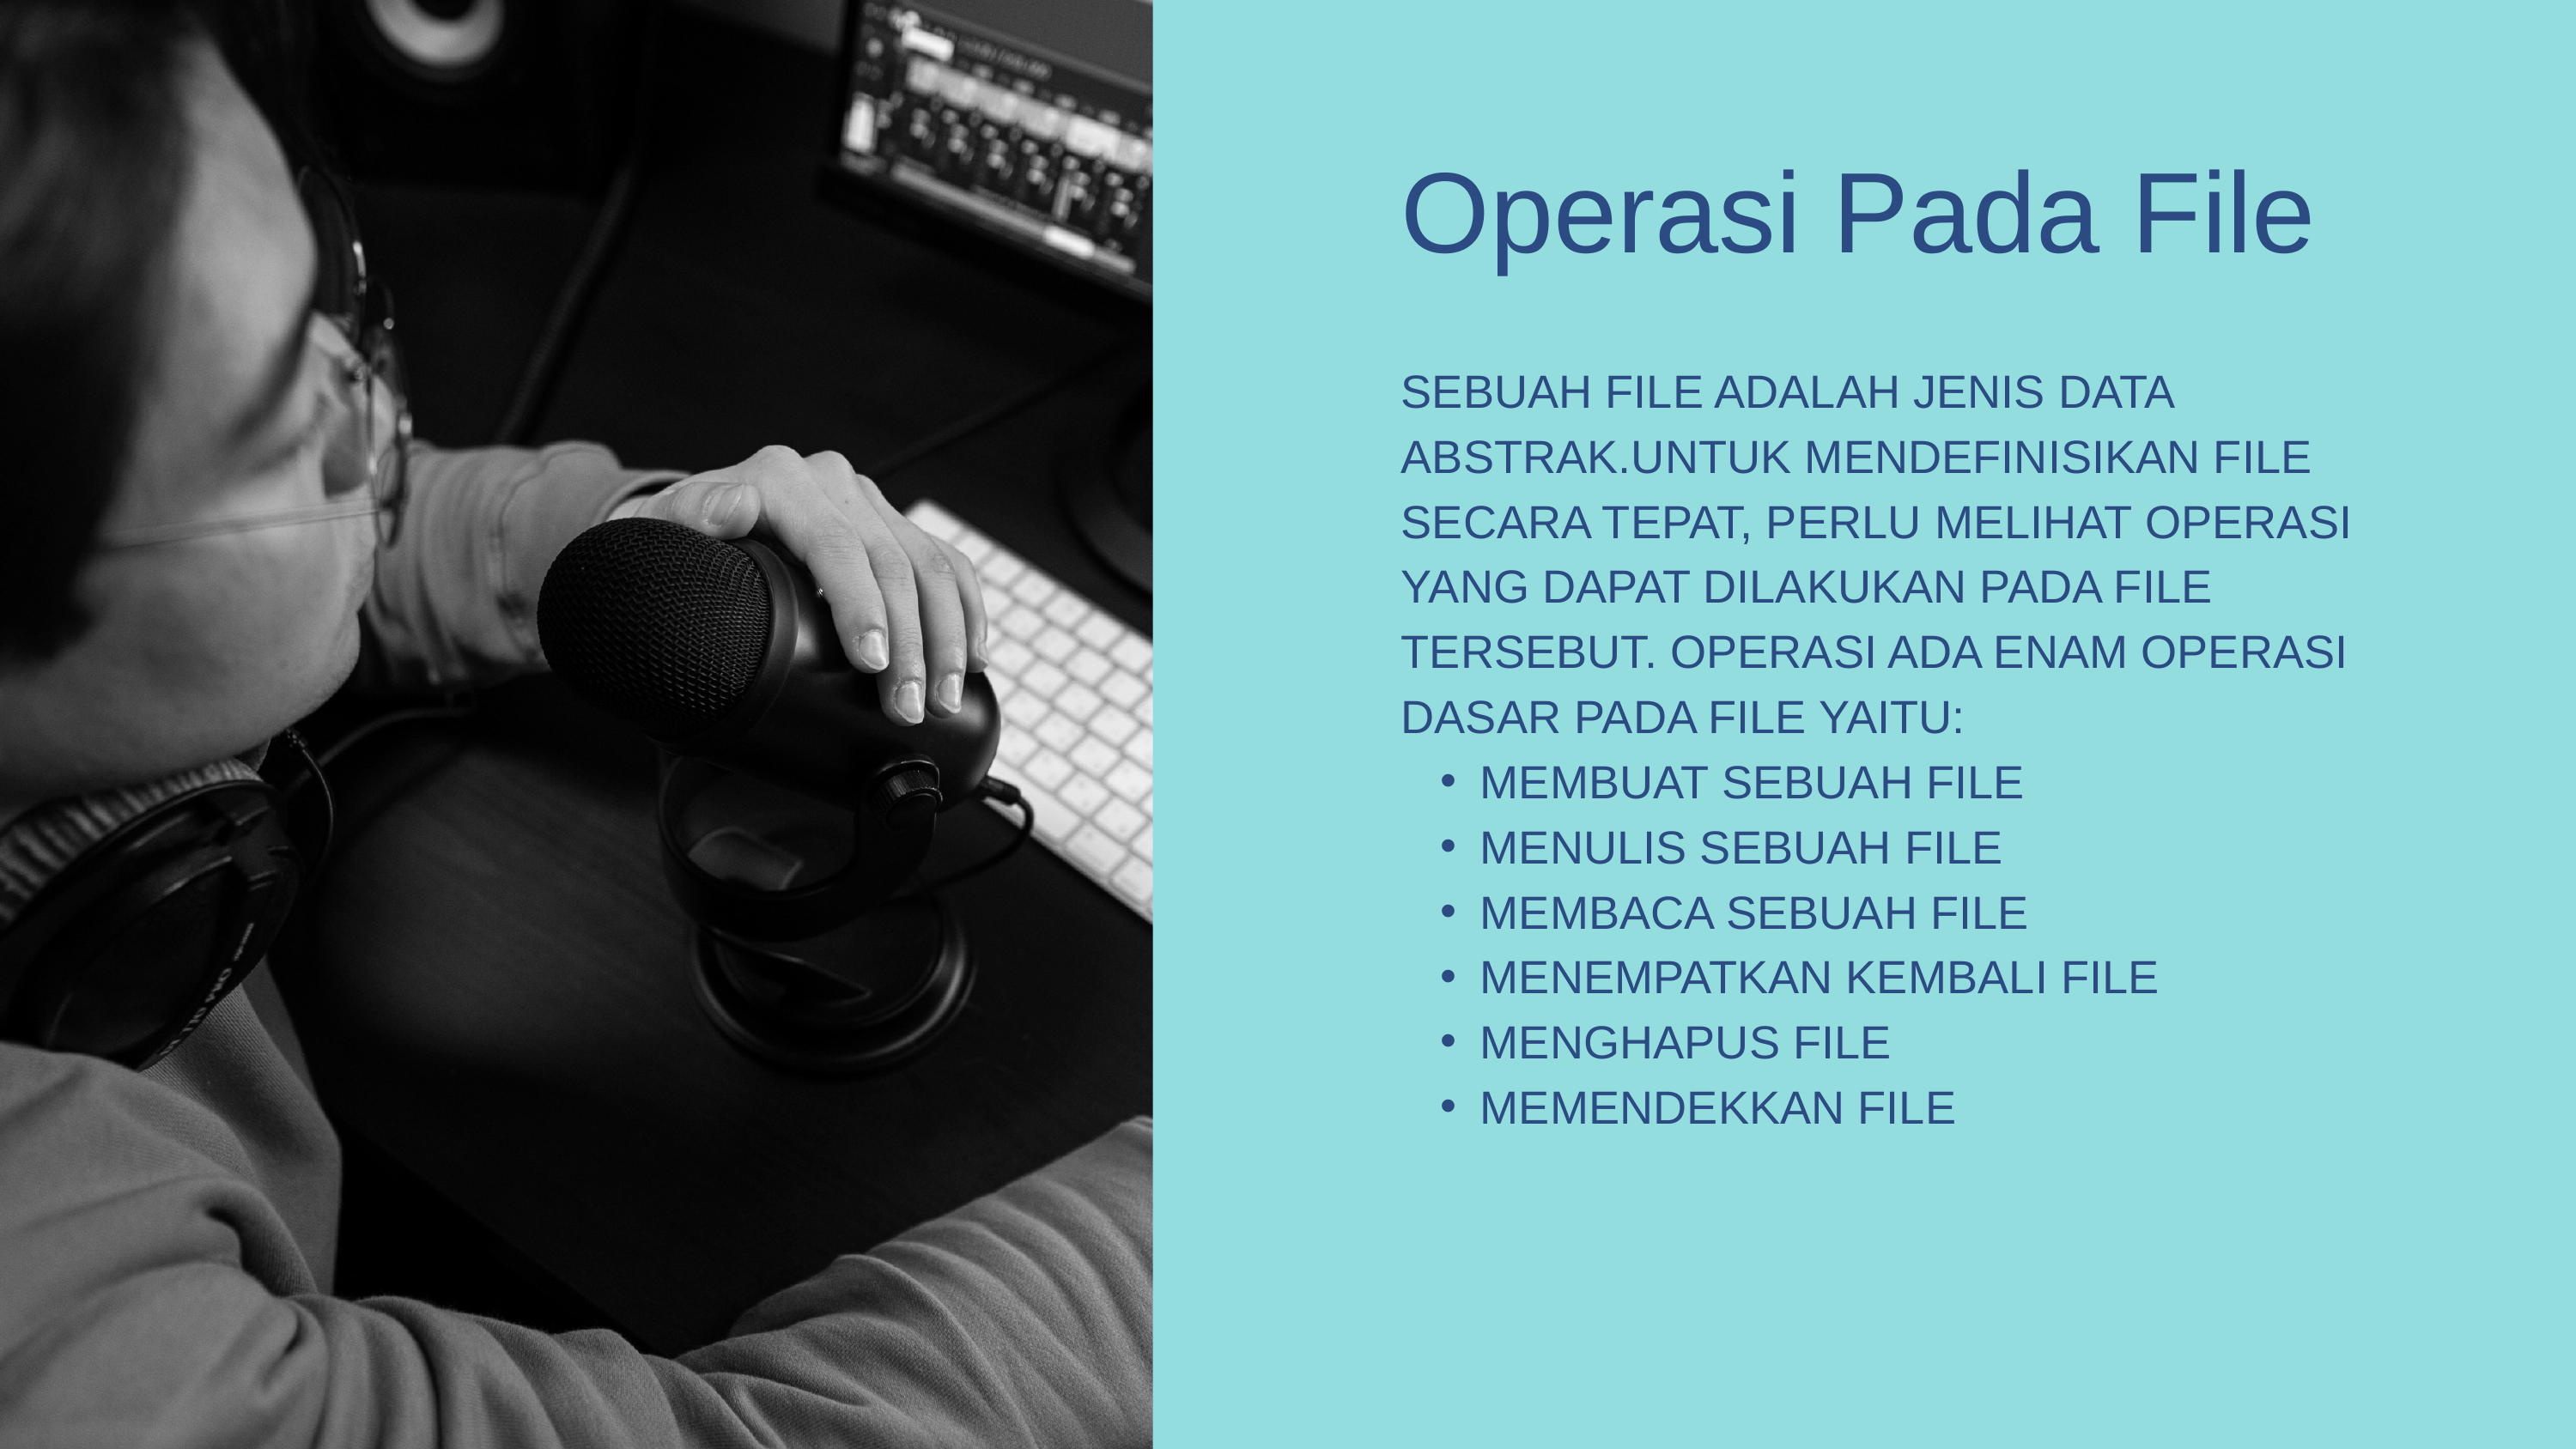

Operasi Pada File
SEBUAH FILE ADALAH JENIS DATA ABSTRAK.UNTUK MENDEFINISIKAN FILE SECARA TEPAT, PERLU MELIHAT OPERASI YANG DAPAT DILAKUKAN PADA FILE TERSEBUT. OPERASI ADA ENAM OPERASI DASAR PADA FILE YAITU:
MEMBUAT SEBUAH FILE
MENULIS SEBUAH FILE
MEMBACA SEBUAH FILE
MENEMPATKAN KEMBALI FILE
MENGHAPUS FILE
MEMENDEKKAN FILE